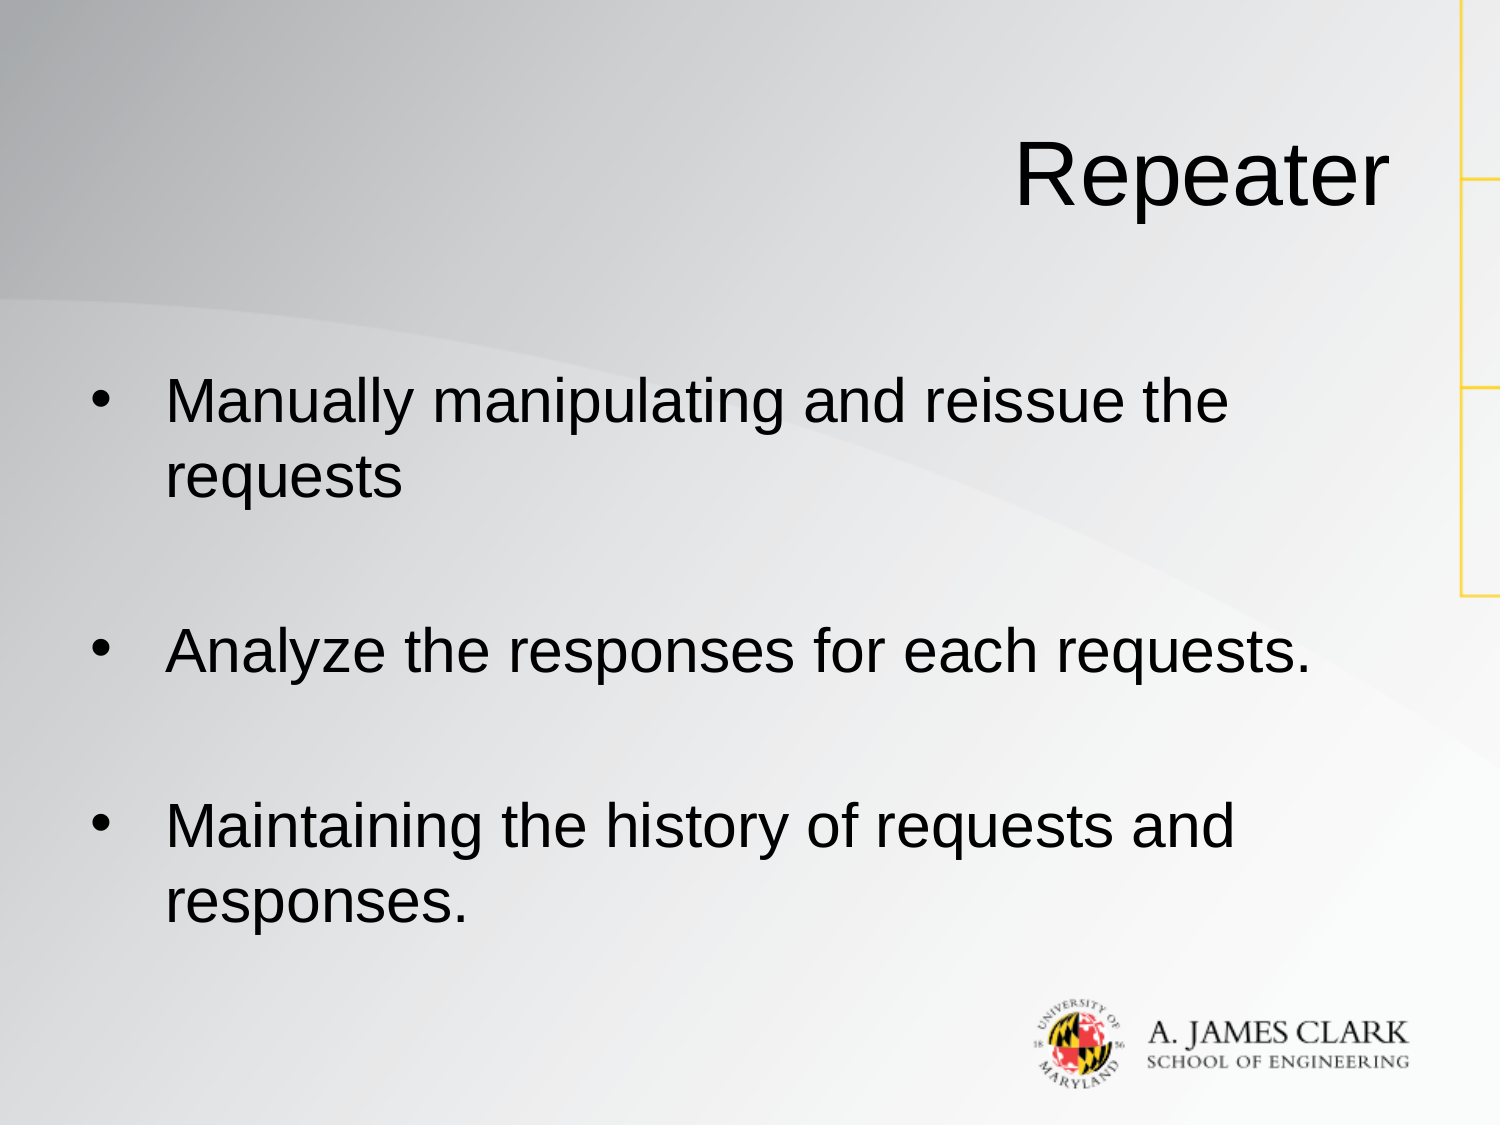

# Repeater
Manually manipulating and reissue the requests

Analyze the responses for each requests.

Maintaining the history of requests and responses.